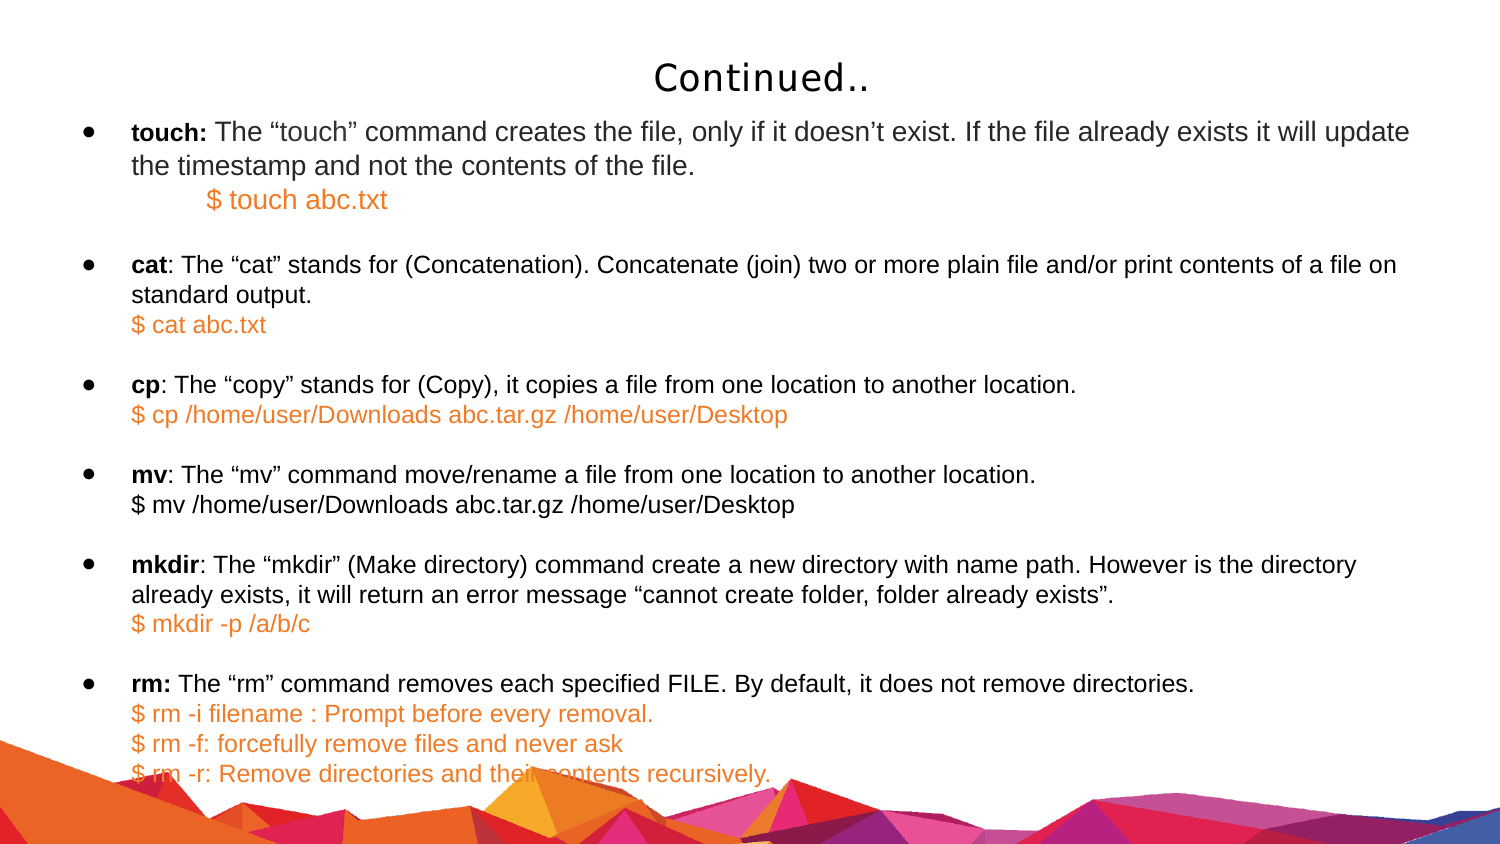

# Continued..

touch: The “touch” command creates the file, only if it doesn’t exist. If the file already exists it will update the timestamp and not the contents of the file.
	$ touch abc.txt

cat: The “cat” stands for (Concatenation). Concatenate (join) two or more plain file and/or print contents of a file on standard output.
$ cat abc.txt

cp: The “copy” stands for (Copy), it copies a file from one location to another location.
$ cp /home/user/Downloads abc.tar.gz /home/user/Desktop

mv: The “mv” command move/rename a file from one location to another location.
$ mv /home/user/Downloads abc.tar.gz /home/user/Desktop

mkdir: The “mkdir” (Make directory) command create a new directory with name path. However is the directory already exists, it will return an error message “cannot create folder, folder already exists”.
$ mkdir -p /a/b/c

rm: The “rm” command removes each specified FILE. By default, it does not remove directories.
$ rm -i filename : Prompt before every removal.
$ rm -f: forcefully remove files and never ask
$ rm -r: Remove directories and their contents recursively.